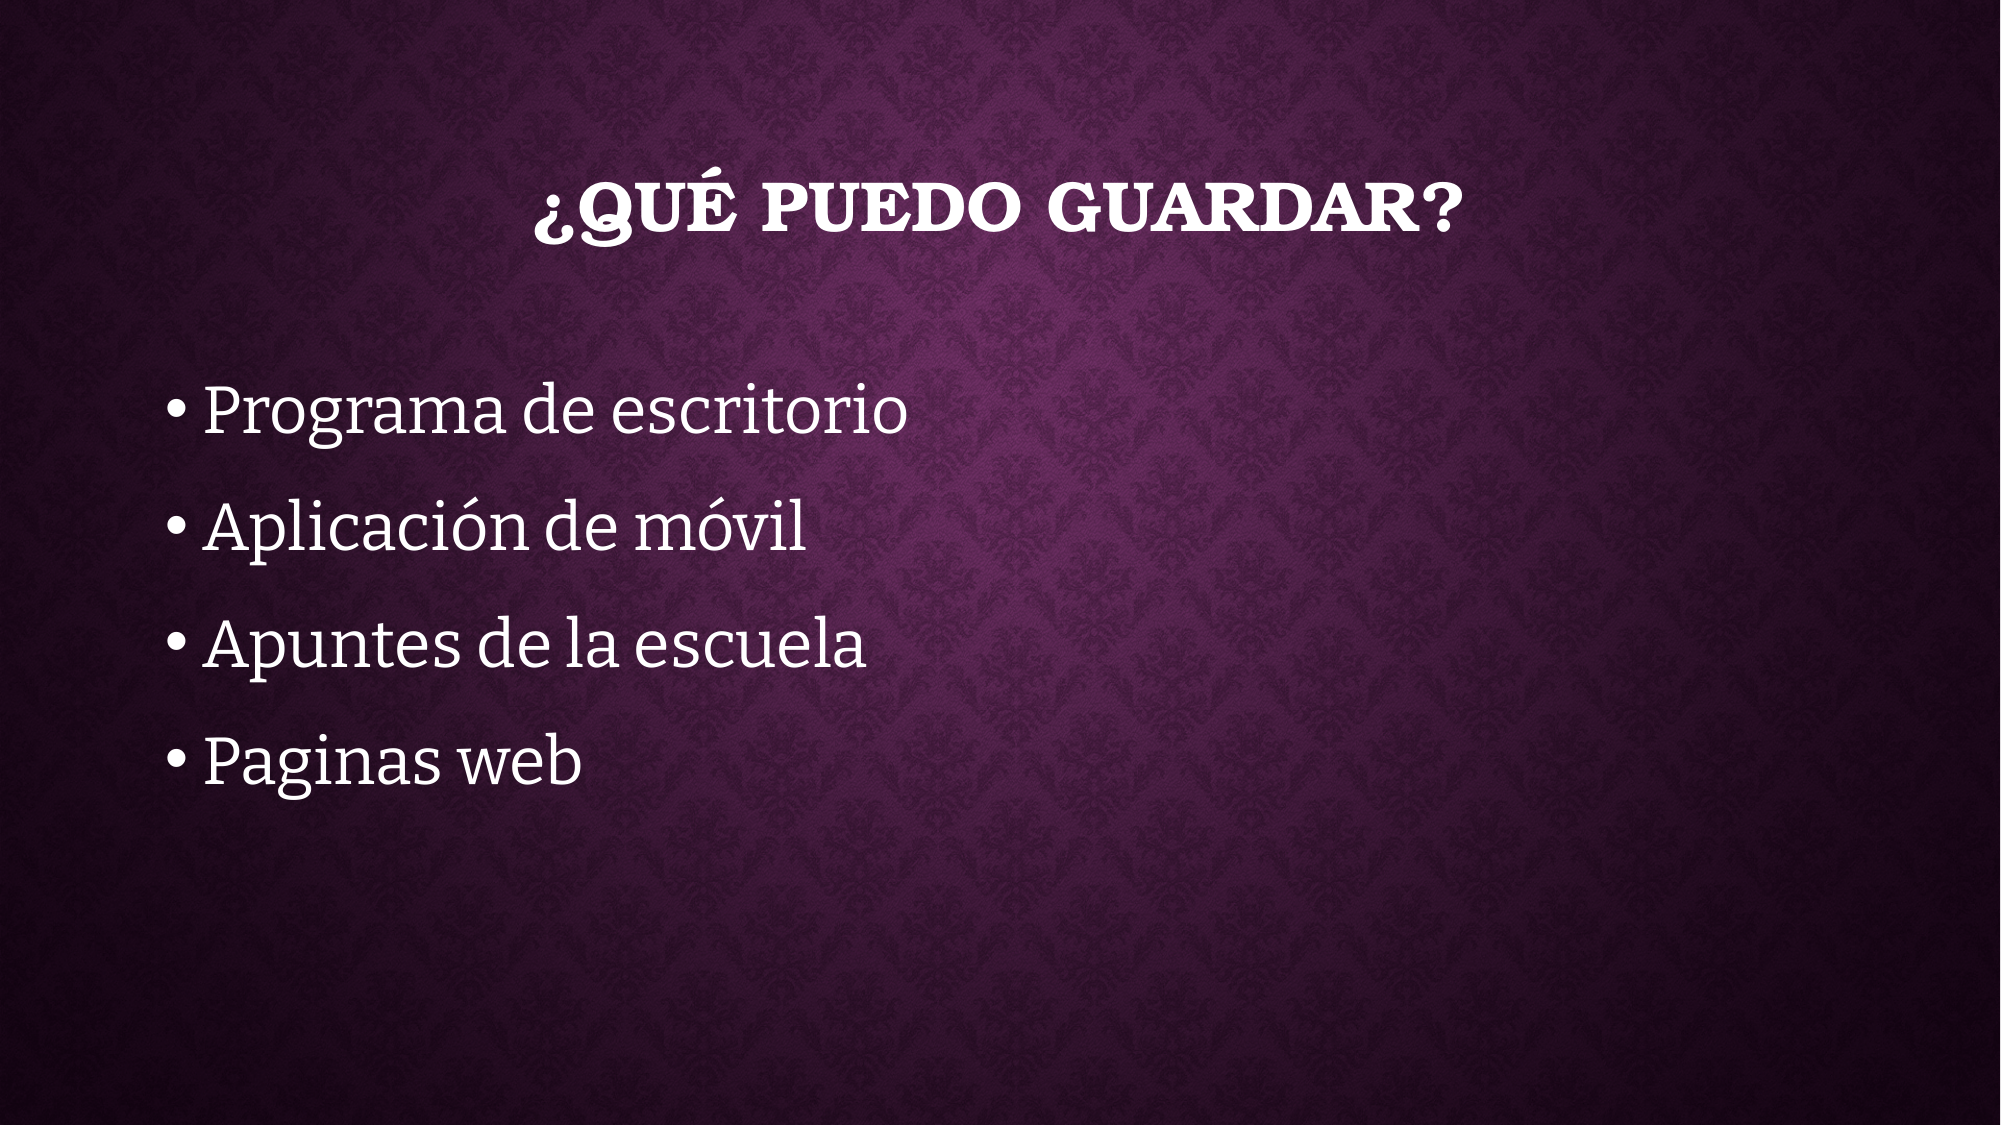

# ¿Qué puedo guardar?
Programa de escritorio
Aplicación de móvil
Apuntes de la escuela
Paginas web